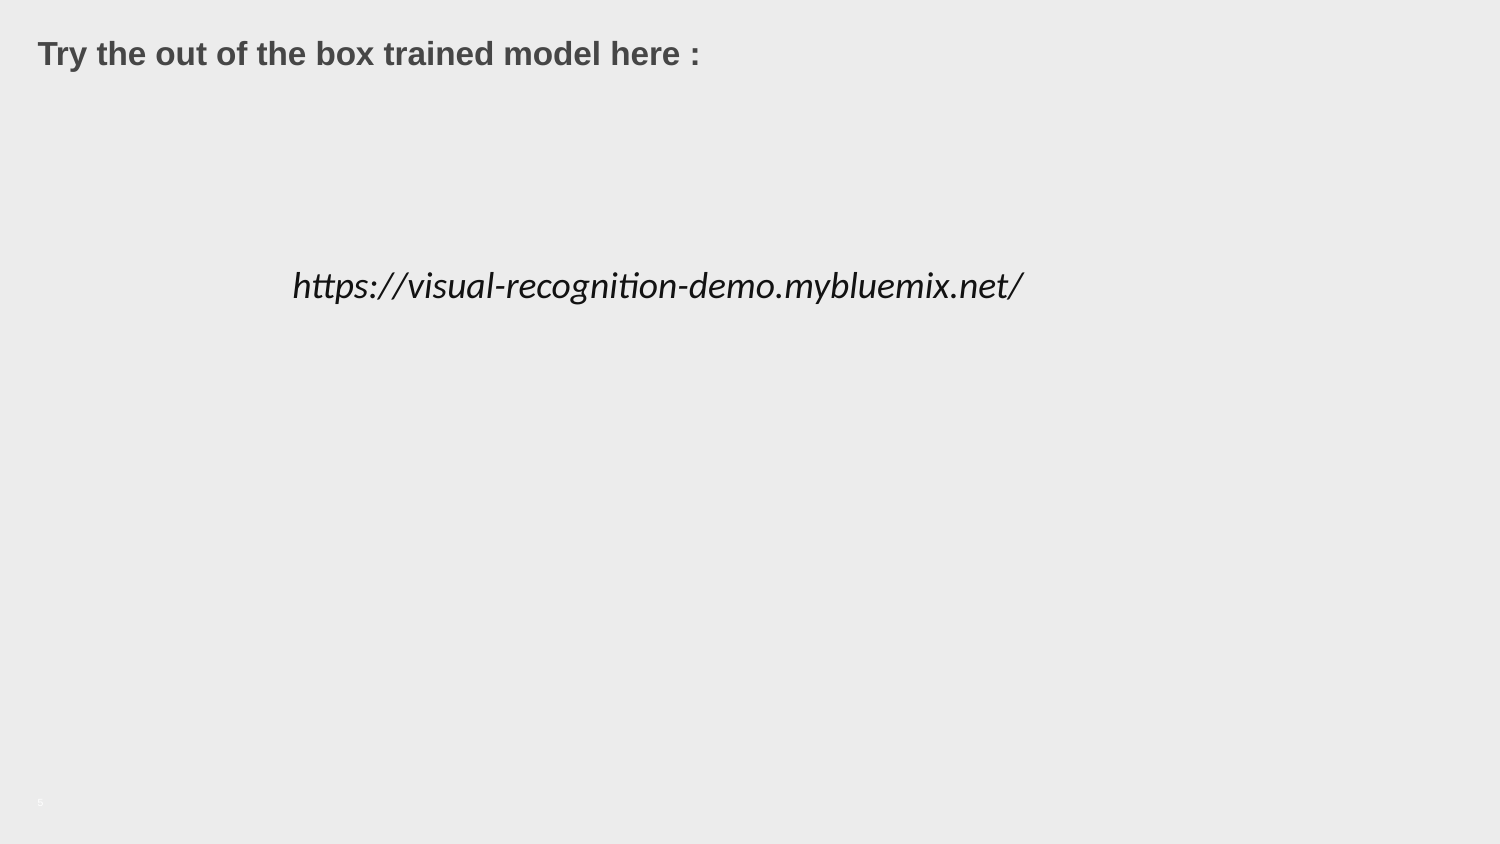

# Try the out of the box trained model here :
https://visual-recognition-demo.mybluemix.net/
5